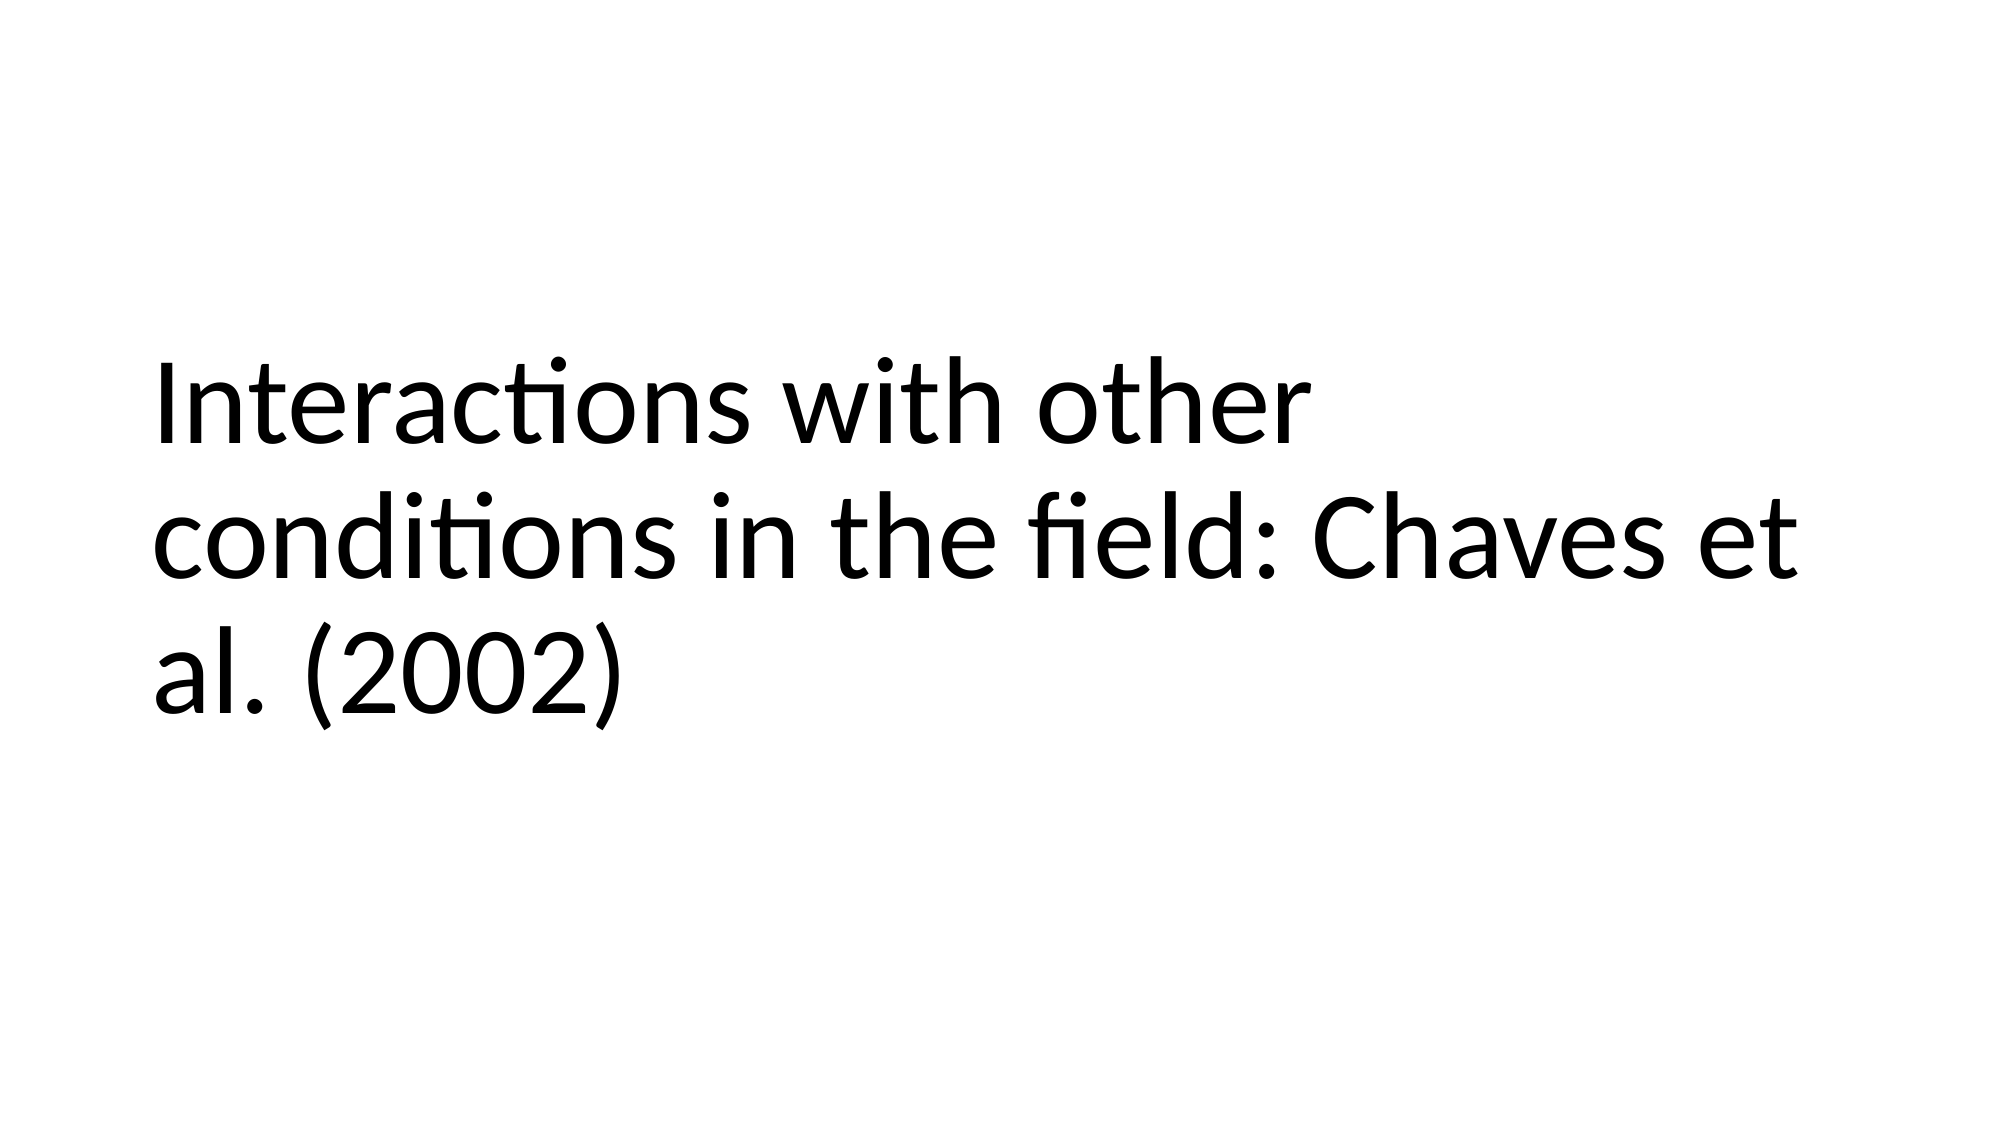

# Interactions with other conditions in the field: Chaves et al. (2002)